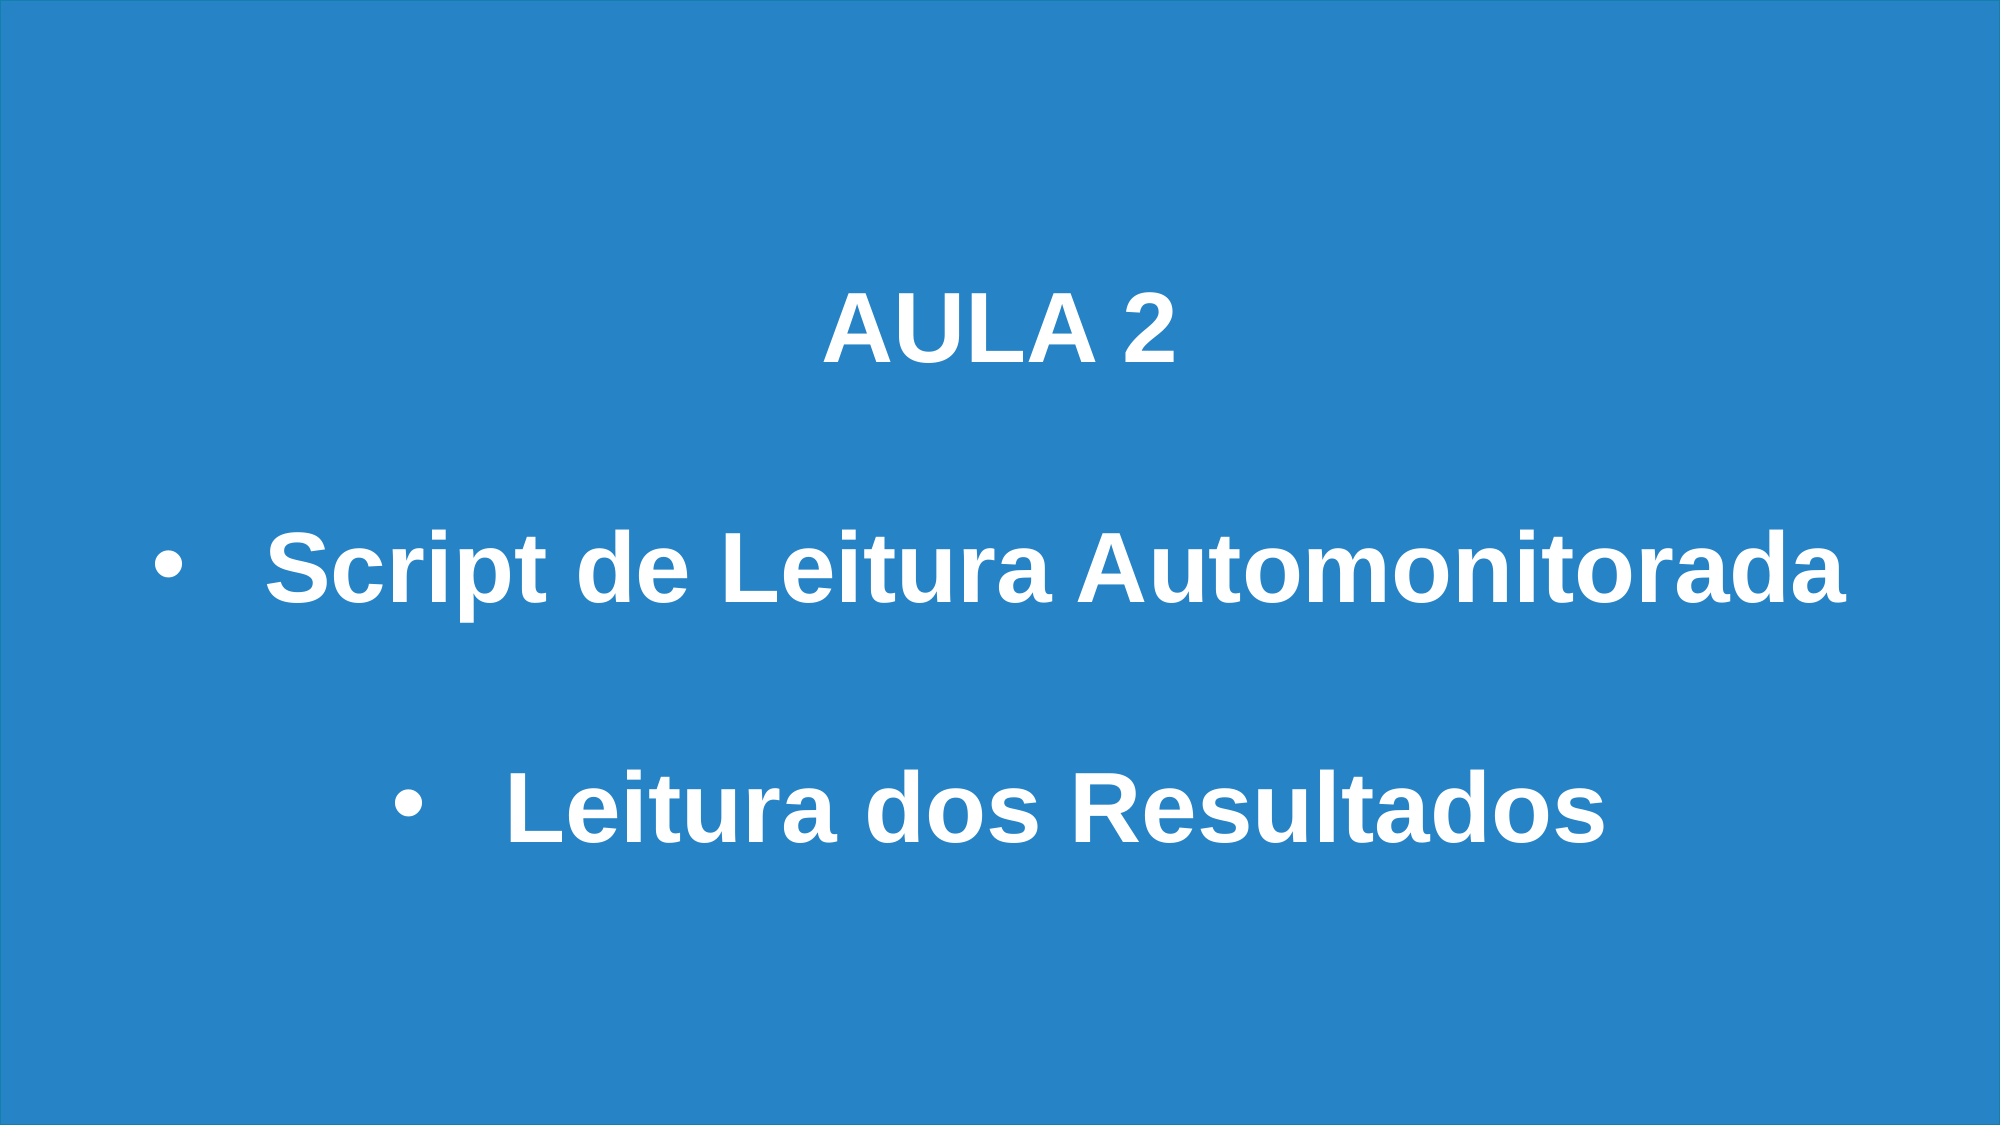

AULA 2

Script de Leitura Automonitorada

Leitura dos Resultados